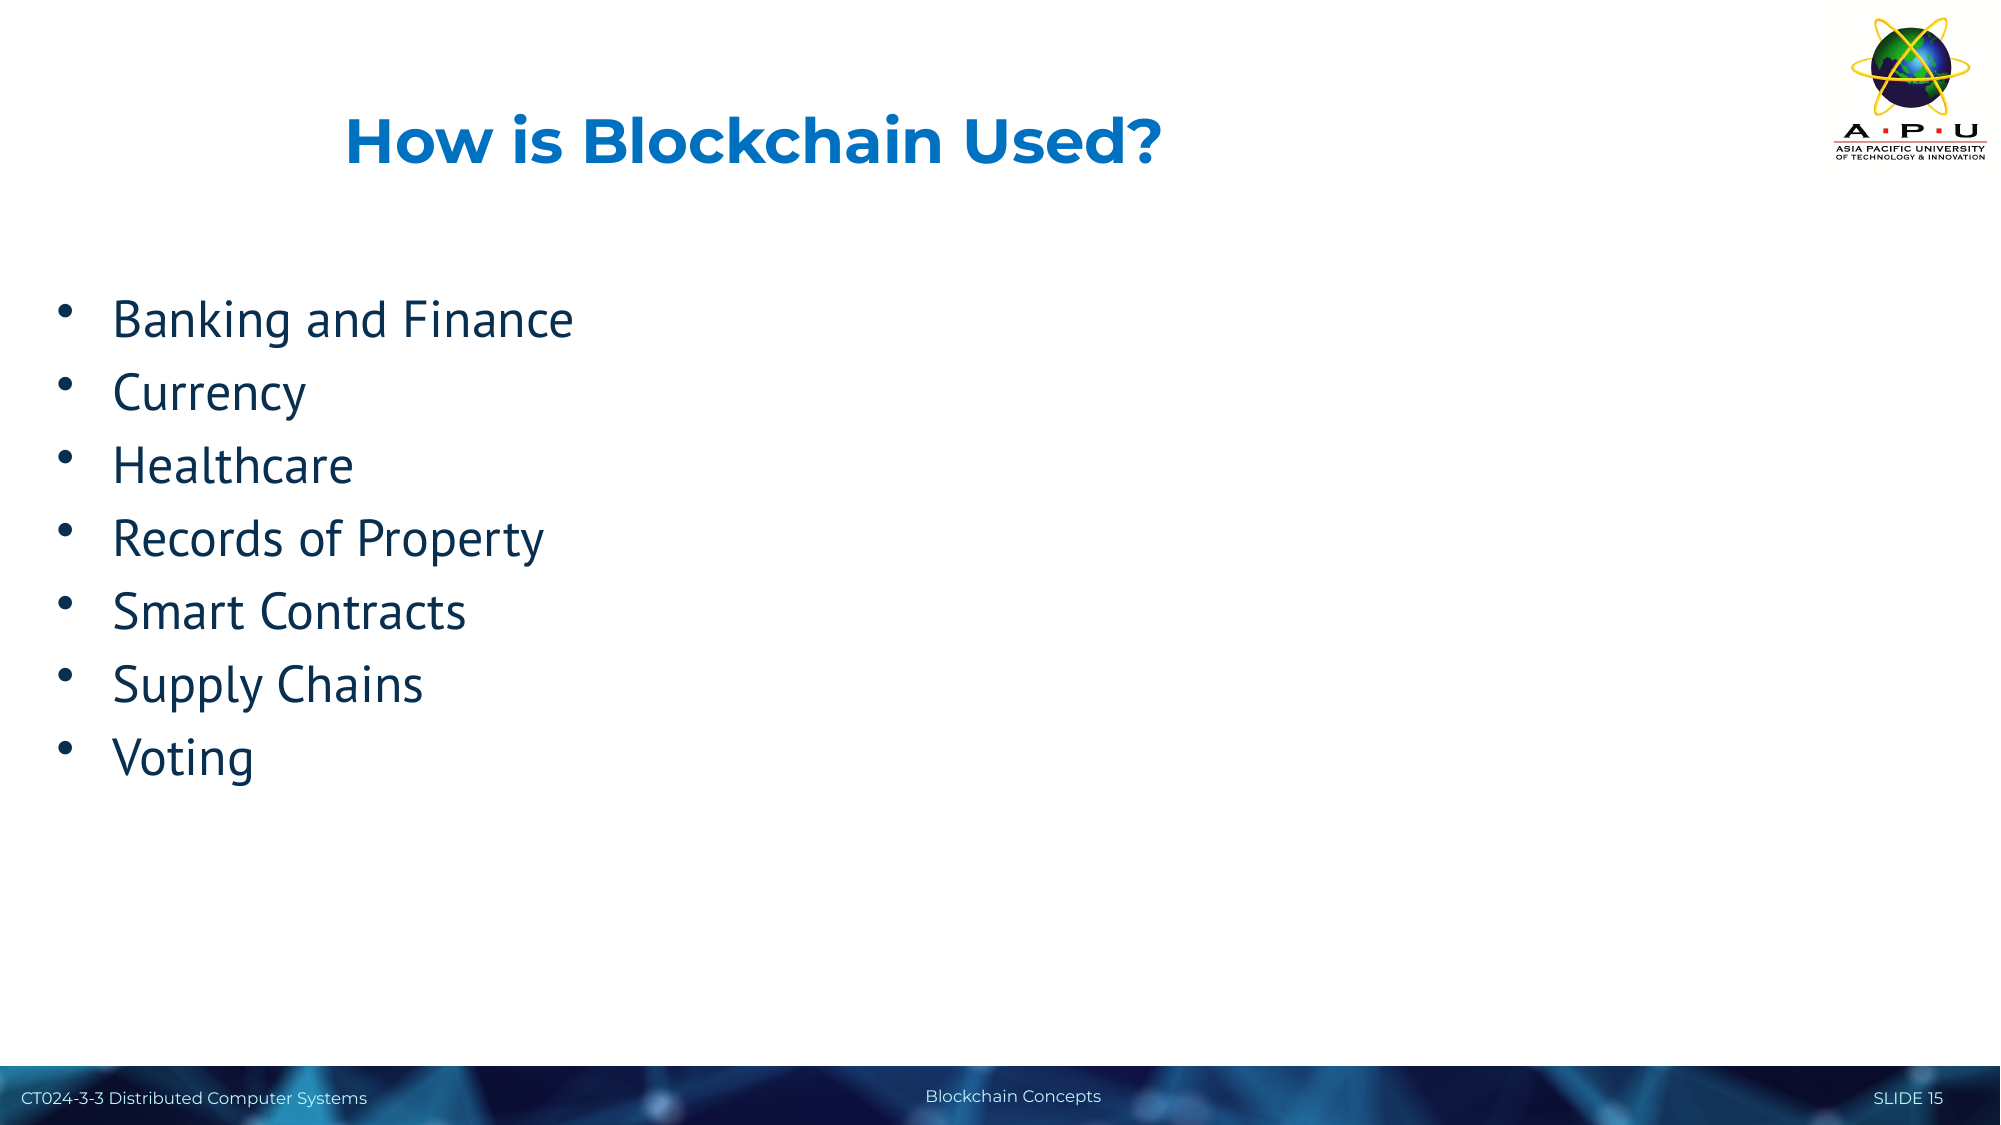

# How is Blockchain Used?
Banking and Finance
Currency
Healthcare
Records of Property
Smart Contracts
Supply Chains
Voting